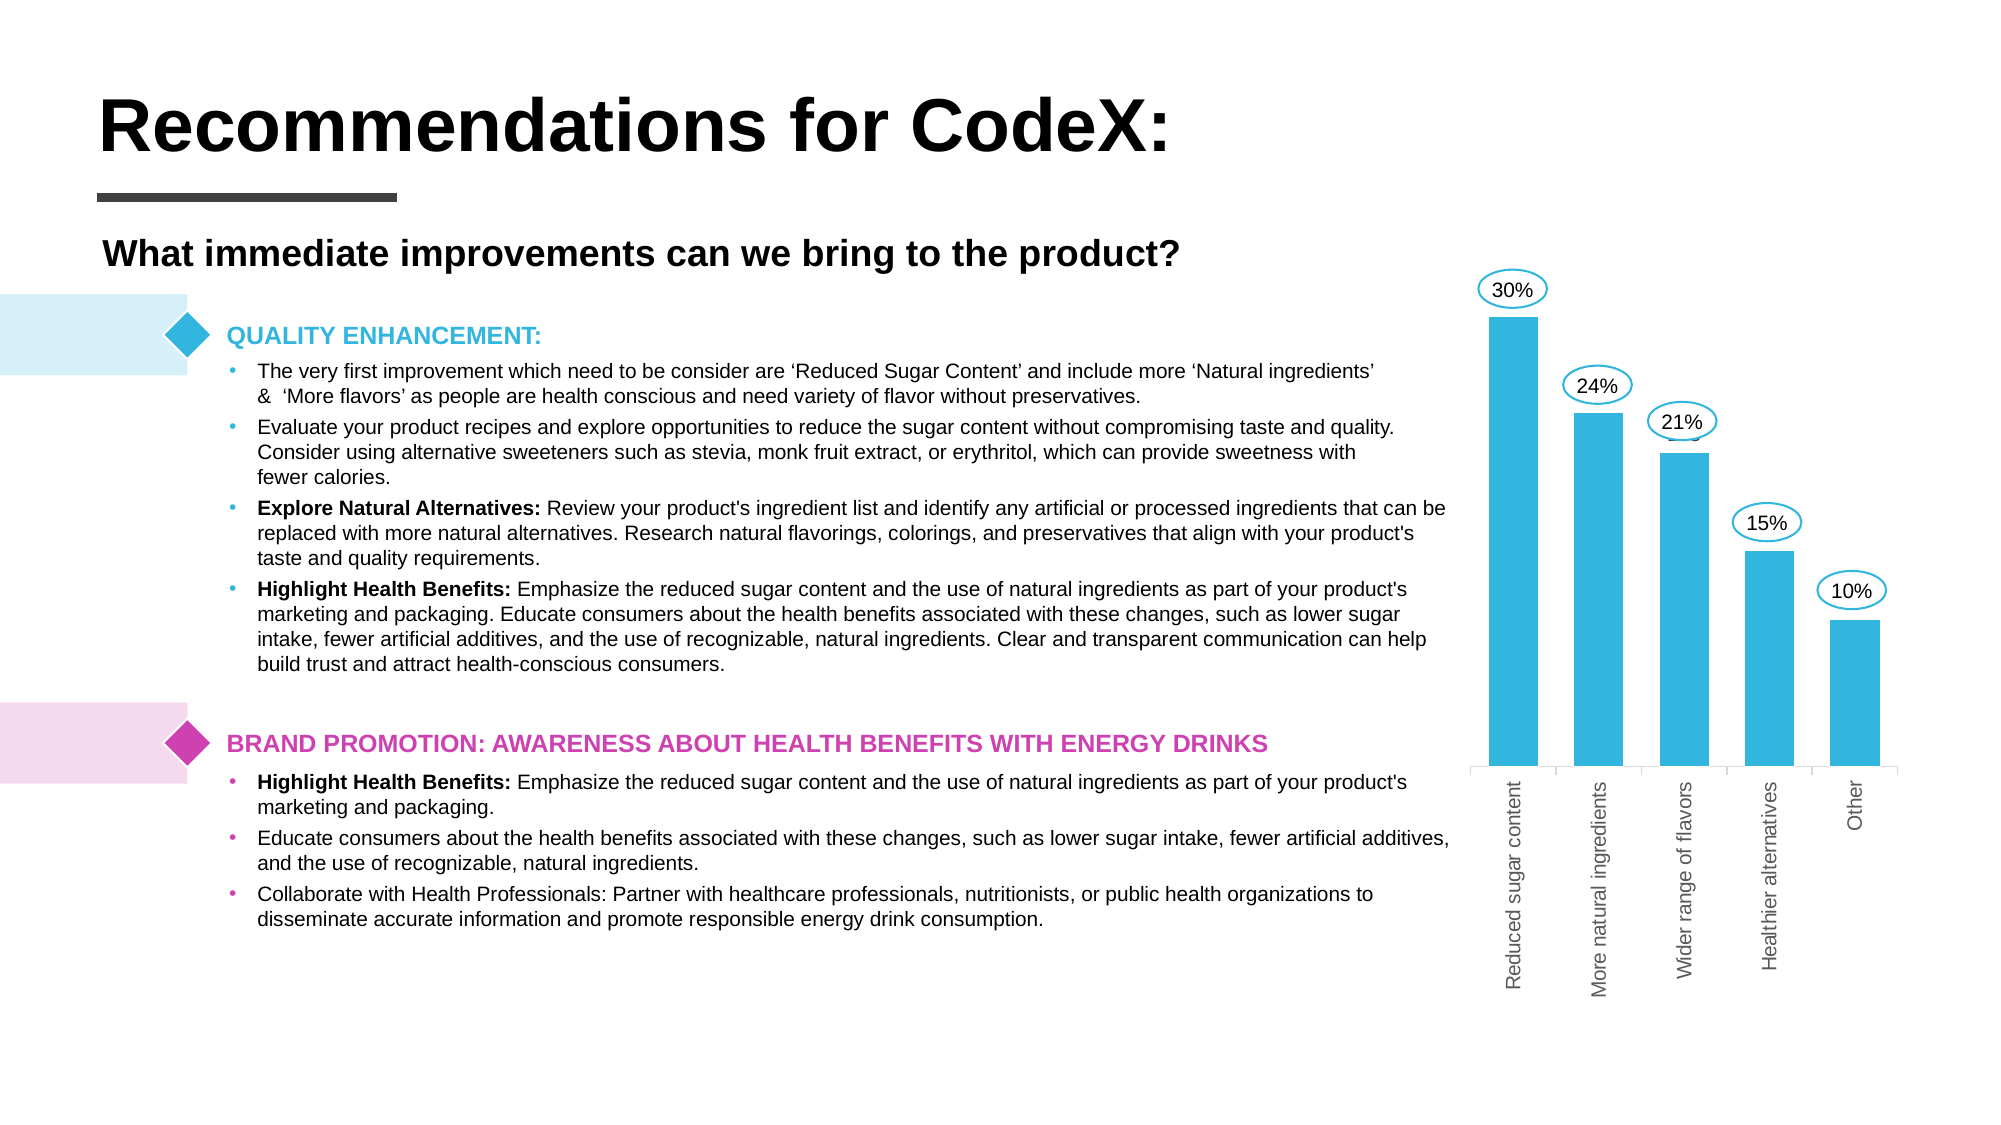

Recommendations for CodeX:

What immediate improvements can we bring to the product?

### Chart

| Category | Measure Values |
|---|---|
| Reduced sugar content | 298.0 |
| More natural ingredients | 234.0 |
| Wider range of flavors | 208.0 |
| Healthier alternatives | 143.0 |
| Other | 97.0 |
30%

QUALITY ENHANCEMENT:
The very first improvement which need to be consider are ‘Reduced Sugar Content’ and include more ‘Natural ingredients’
&  ‘More flavors’ as people are health conscious and need variety of flavor without preservatives.
Evaluate your product recipes and explore opportunities to reduce the sugar content without compromising taste and quality. Consider using alternative sweeteners such as stevia, monk fruit extract, or erythritol, which can provide sweetness with
fewer calories.
Explore Natural Alternatives: Review your product's ingredient list and identify any artificial or processed ingredients that can be replaced with more natural alternatives. Research natural flavorings, colorings, and preservatives that align with your product's taste and quality requirements.
Highlight Health Benefits: Emphasize the reduced sugar content and the use of natural ingredients as part of your product's marketing and packaging. Educate consumers about the health benefits associated with these changes, such as lower sugar intake, fewer artificial additives, and the use of recognizable, natural ingredients. Clear and transparent communication can help build trust and attract health-conscious consumers.
24%
21%
15%
10%

BRAND PROMOTION: AWARENESS ABOUT HEALTH BENEFITS WITH ENERGY DRINKS
Highlight Health Benefits: Emphasize the reduced sugar content and the use of natural ingredients as part of your product's marketing and packaging.
Educate consumers about the health benefits associated with these changes, such as lower sugar intake, fewer artificial additives, and the use of recognizable, natural ingredients.
Collaborate with Health Professionals: Partner with healthcare professionals, nutritionists, or public health organizations to disseminate accurate information and promote responsible energy drink consumption.